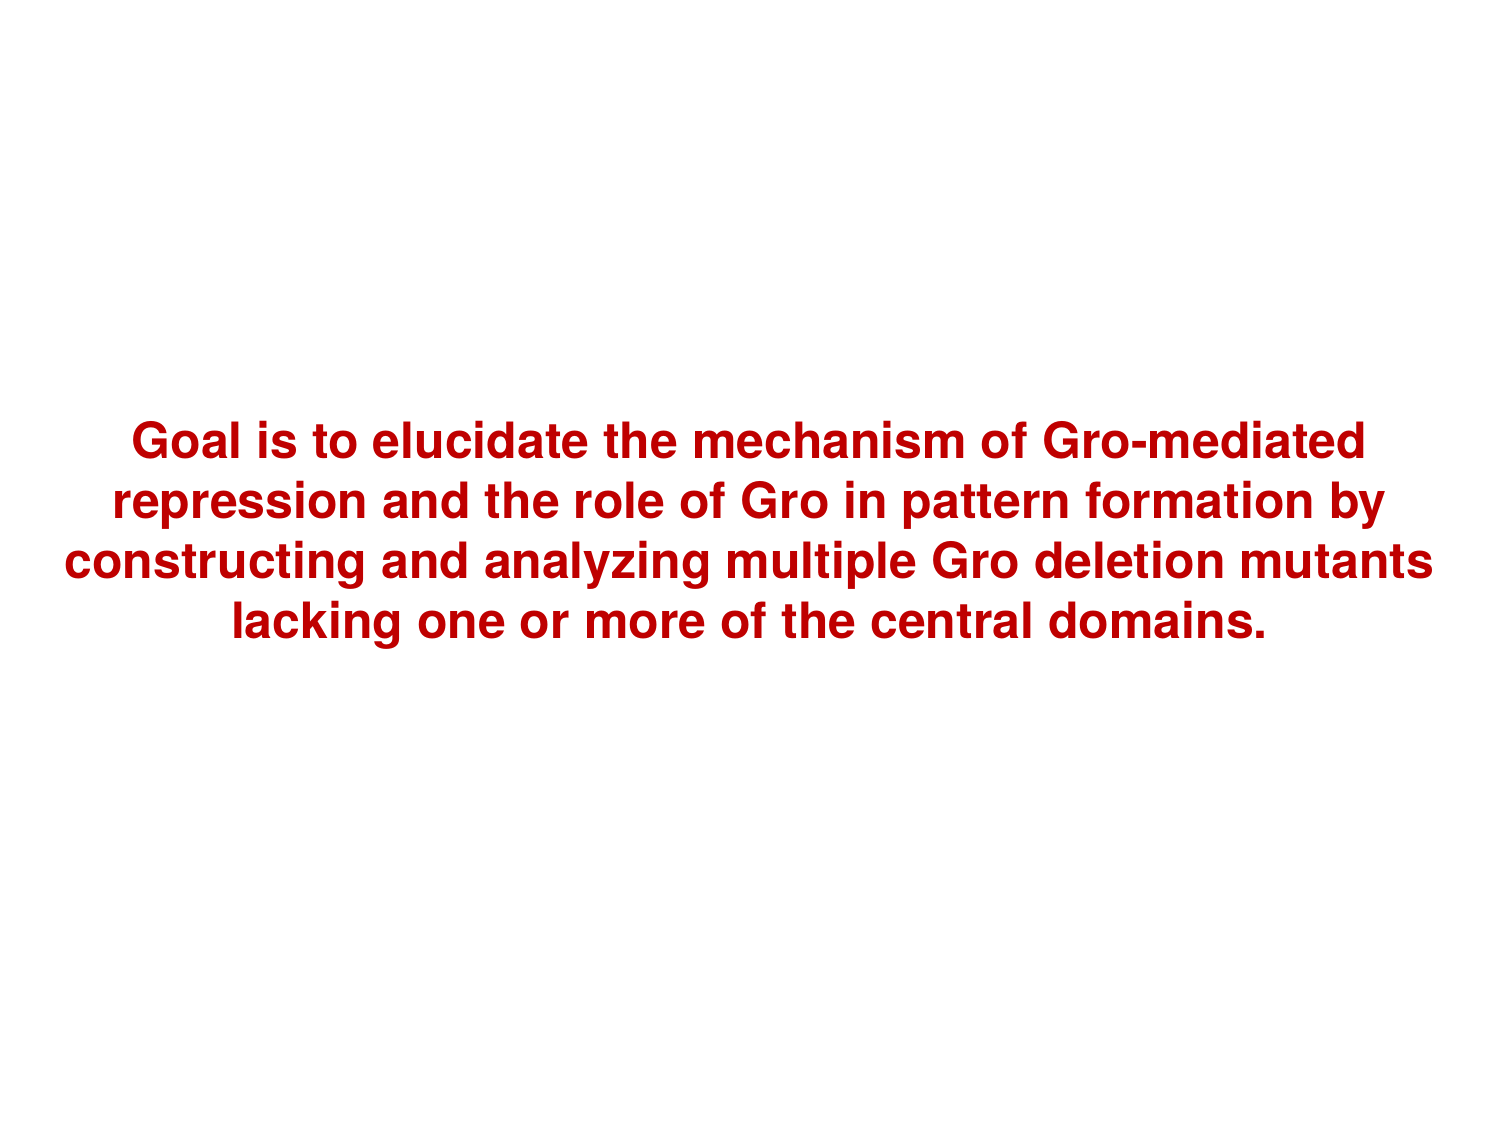

#

Goal is to elucidate the mechanism of Gro-mediated repression and the role of Gro in pattern formation by constructing and analyzing multiple Gro deletion mutants lacking one or more of the central domains.